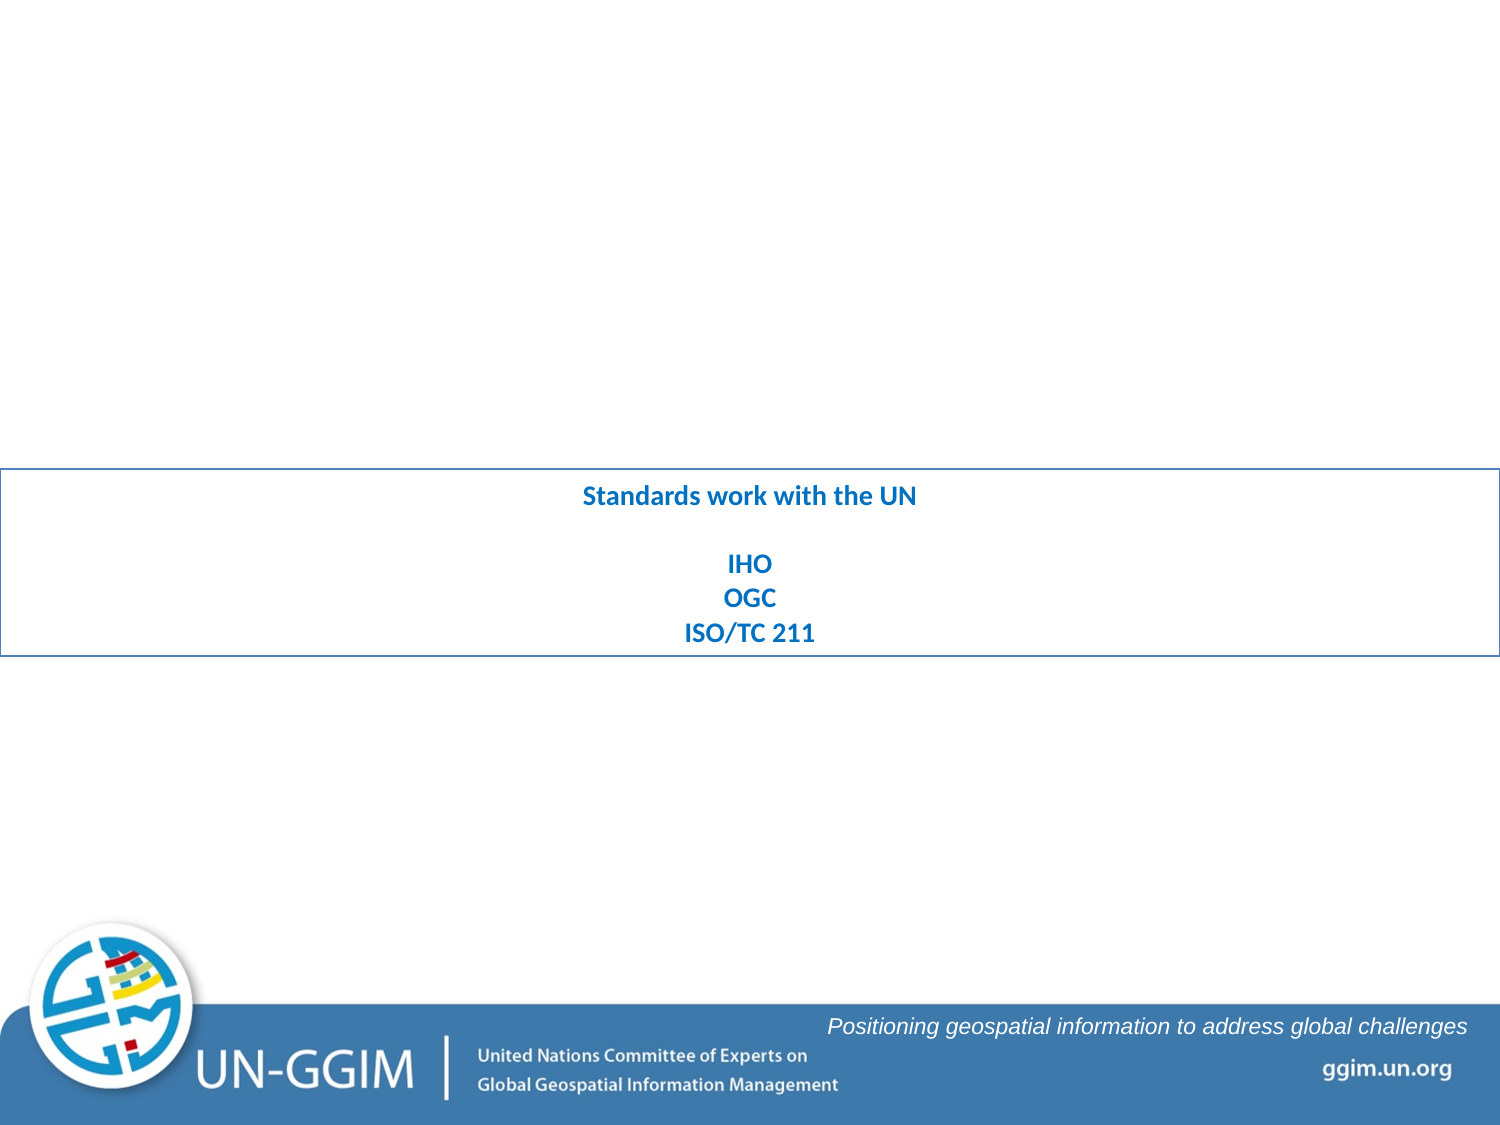

Standards work with the UN
IHO
OGC
ISO/TC 211